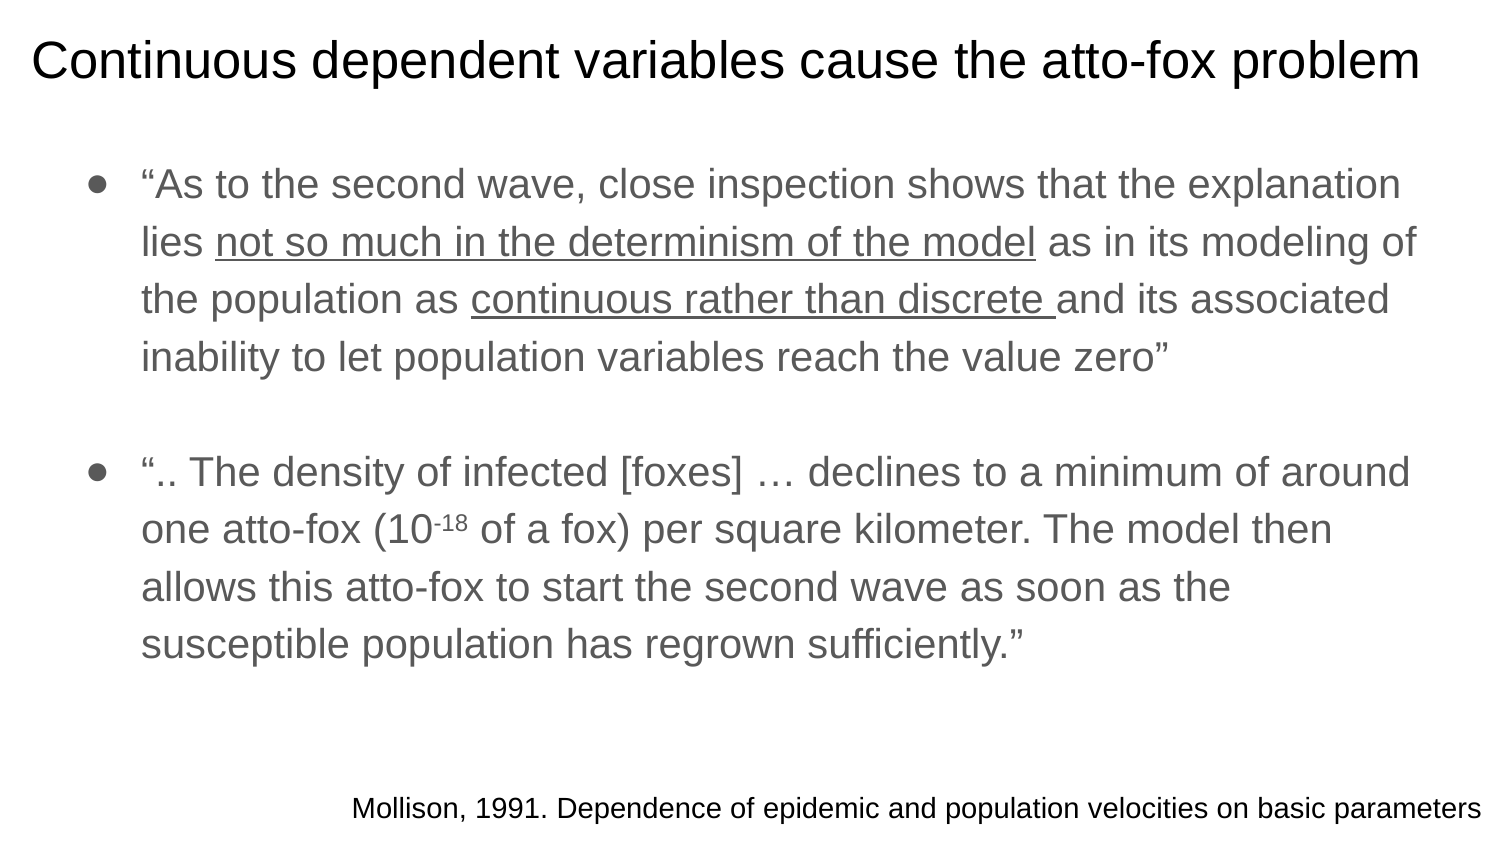

# Continuous dependent variables cause the atto-fox problem
“As to the second wave, close inspection shows that the explanation lies not so much in the determinism of the model as in its modeling of the population as continuous rather than discrete and its associated inability to let population variables reach the value zero”

“.. The density of infected [foxes] … declines to a minimum of around one atto-fox (10-18 of a fox) per square kilometer. The model then allows this atto-fox to start the second wave as soon as the susceptible population has regrown sufficiently.”
Mollison, 1991. Dependence of epidemic and population velocities on basic parameters